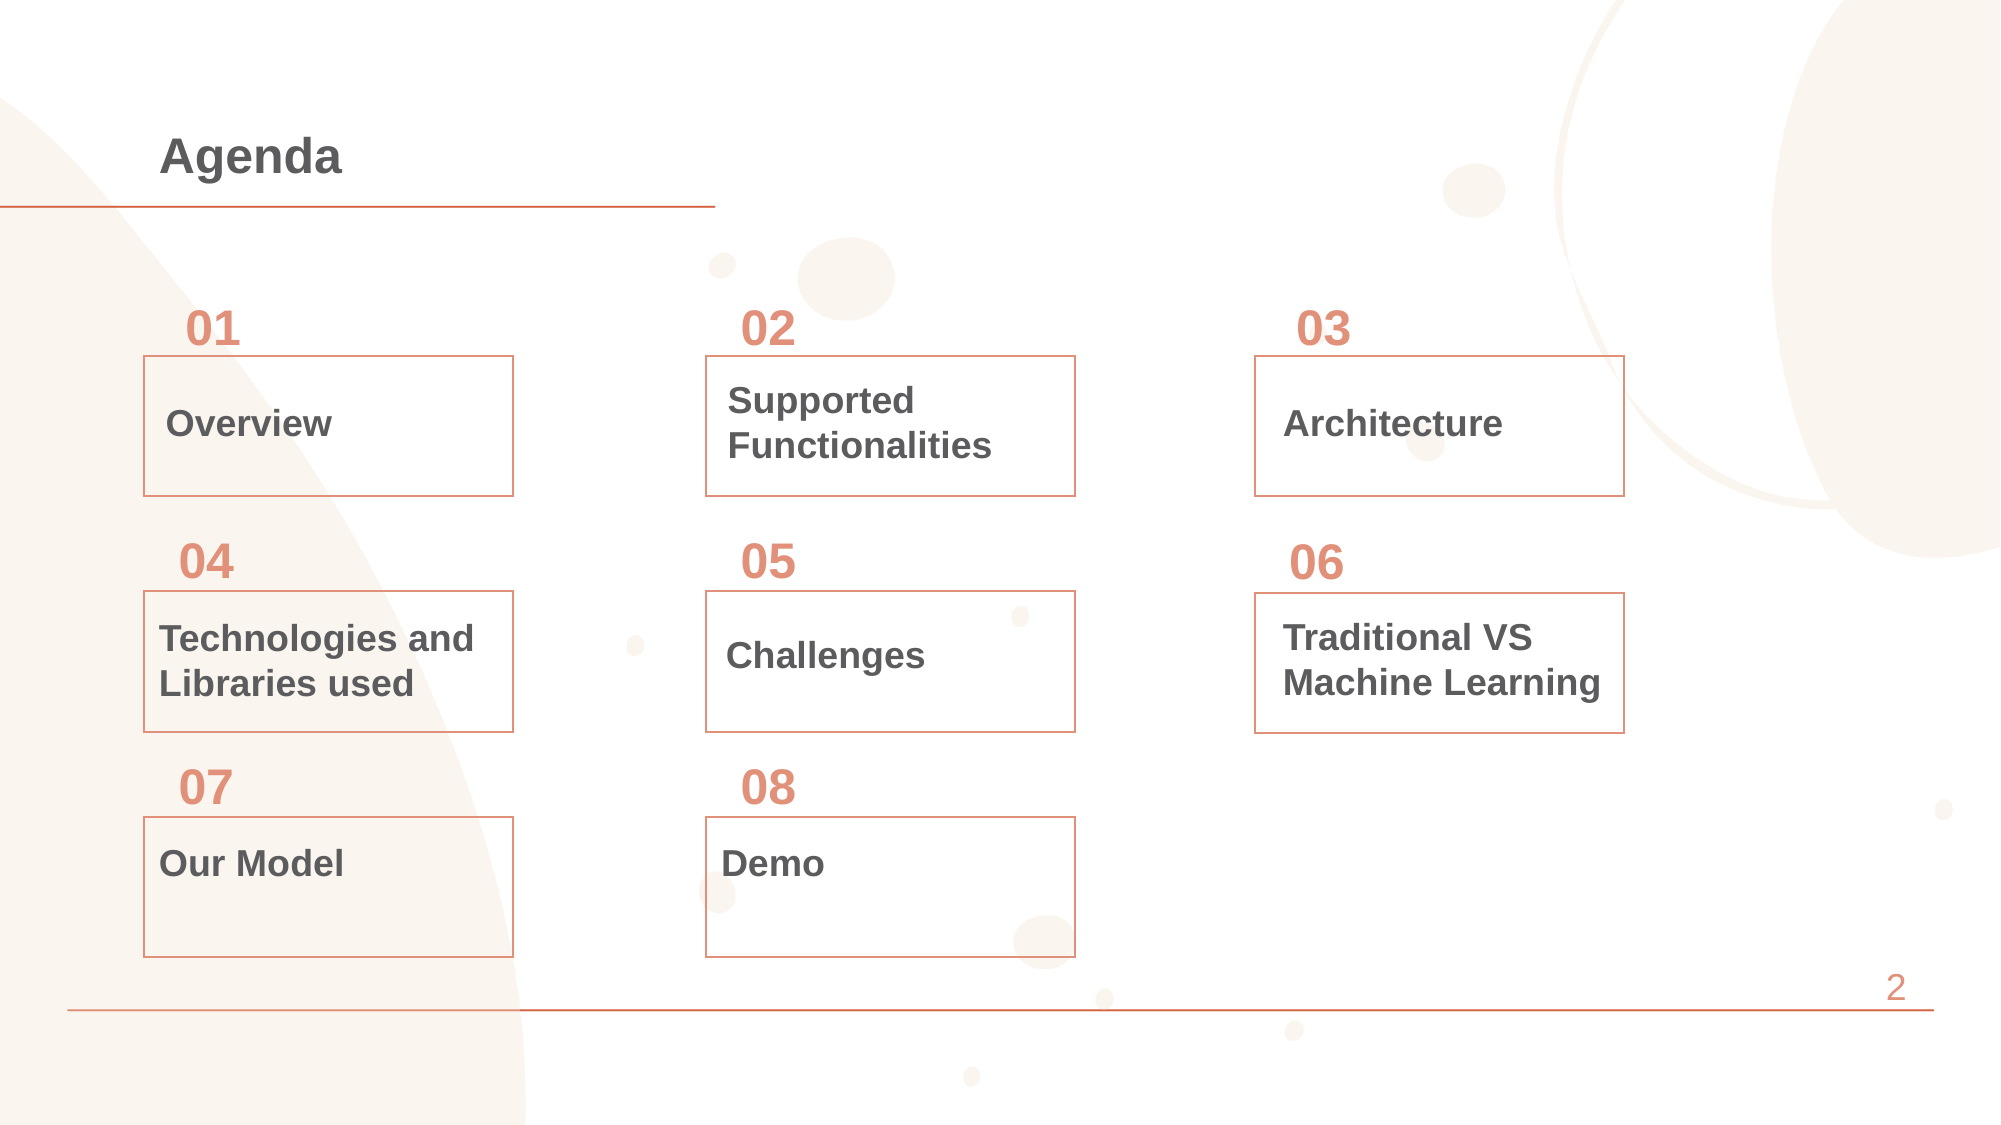

Agenda
01

02

03

Supported Functionalities
Overview
Architecture
04

05

06

Traditional VS Machine Learning
Technologies and Libraries used

Challenges
07

08

Our Model

Demo

2